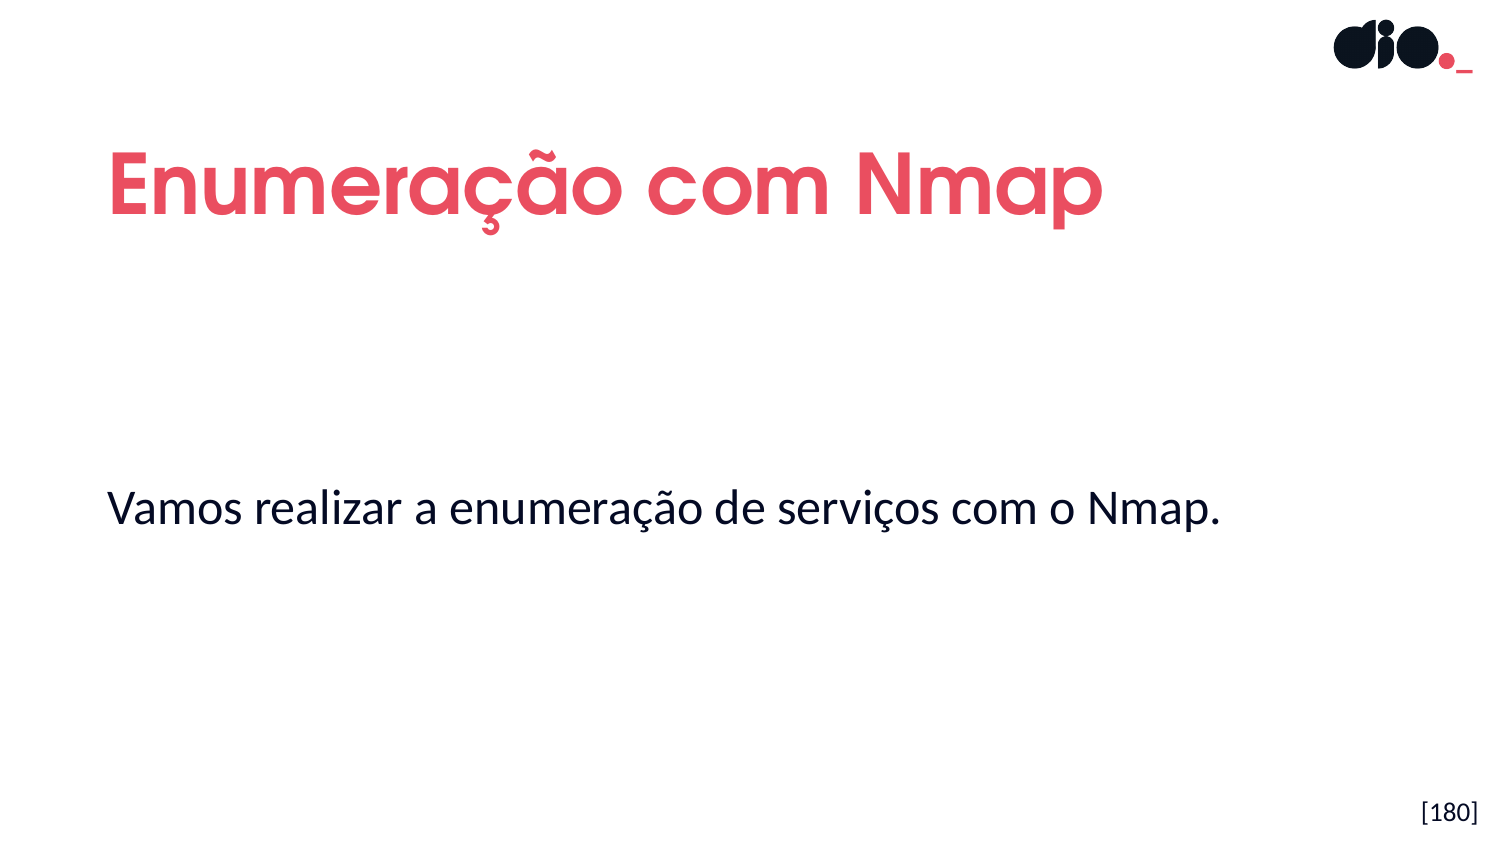

Enumeração com Nmap
Vamos realizar a enumeração de serviços com o Nmap.
[180]